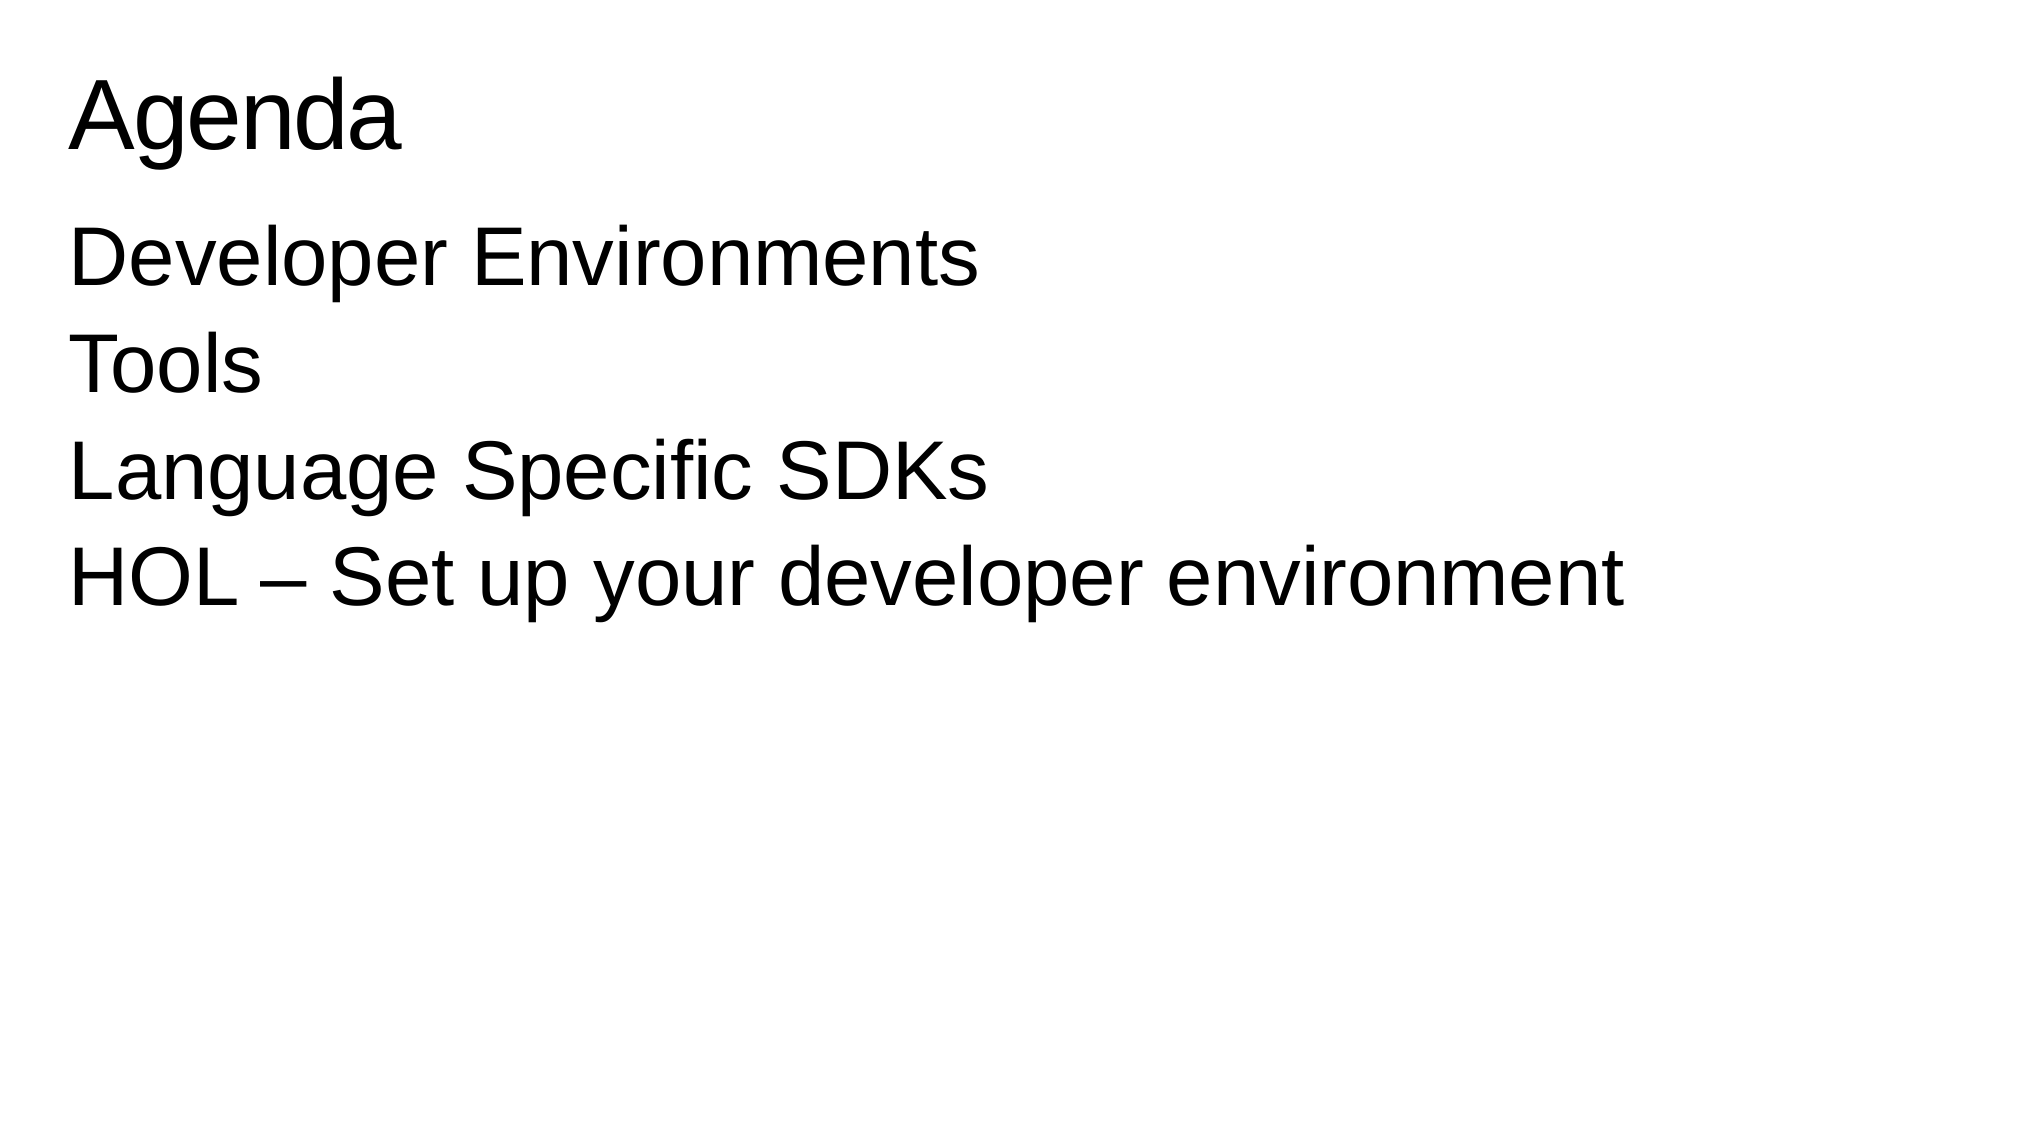

# Agenda
Developer Environments
Tools
Language Specific SDKs
HOL – Set up your developer environment